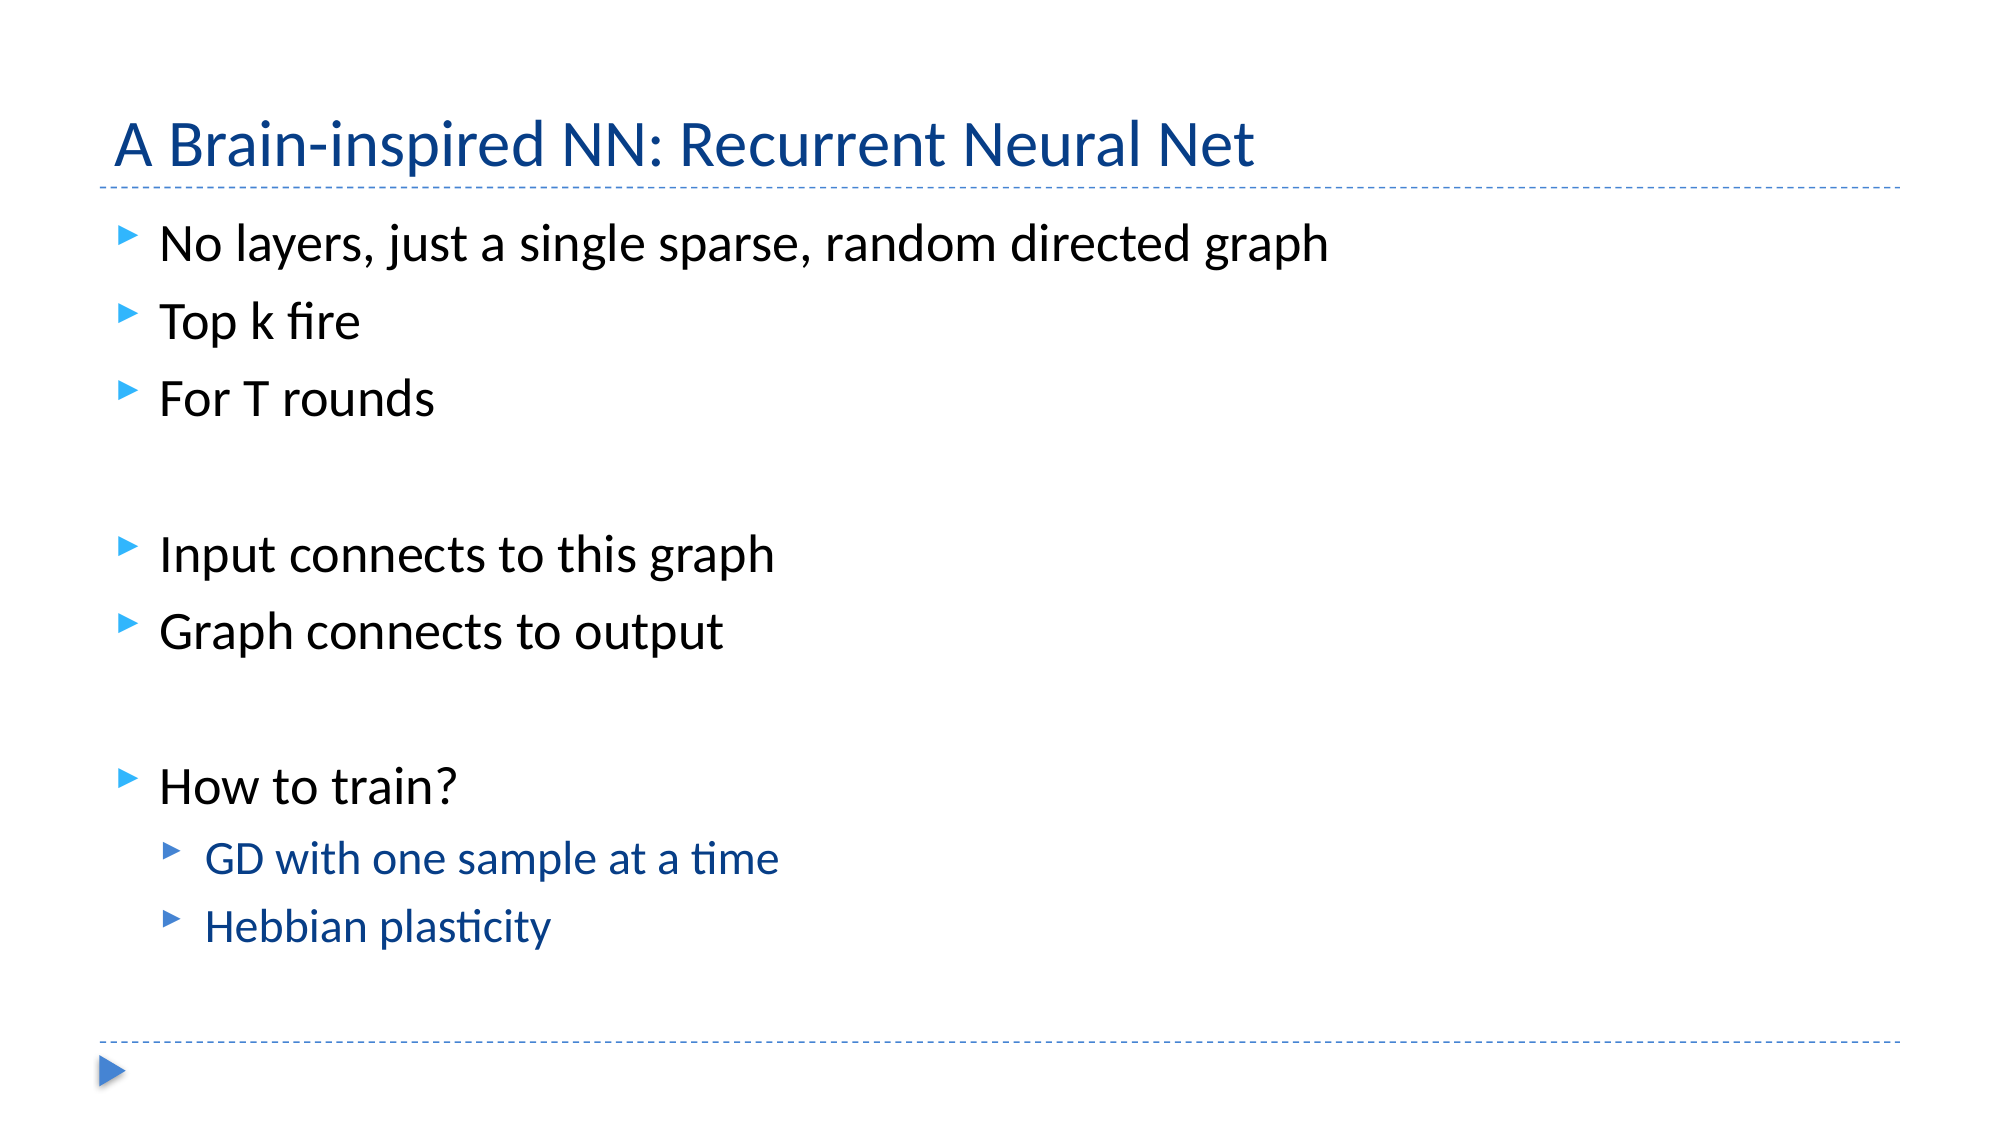

# A Brain-inspired NN: Recurrent Neural Net
No layers, just a single sparse, random directed graph
Top k fire
For T rounds

Input connects to this graph
Graph connects to output

How to train?
GD with one sample at a time
Hebbian plasticity